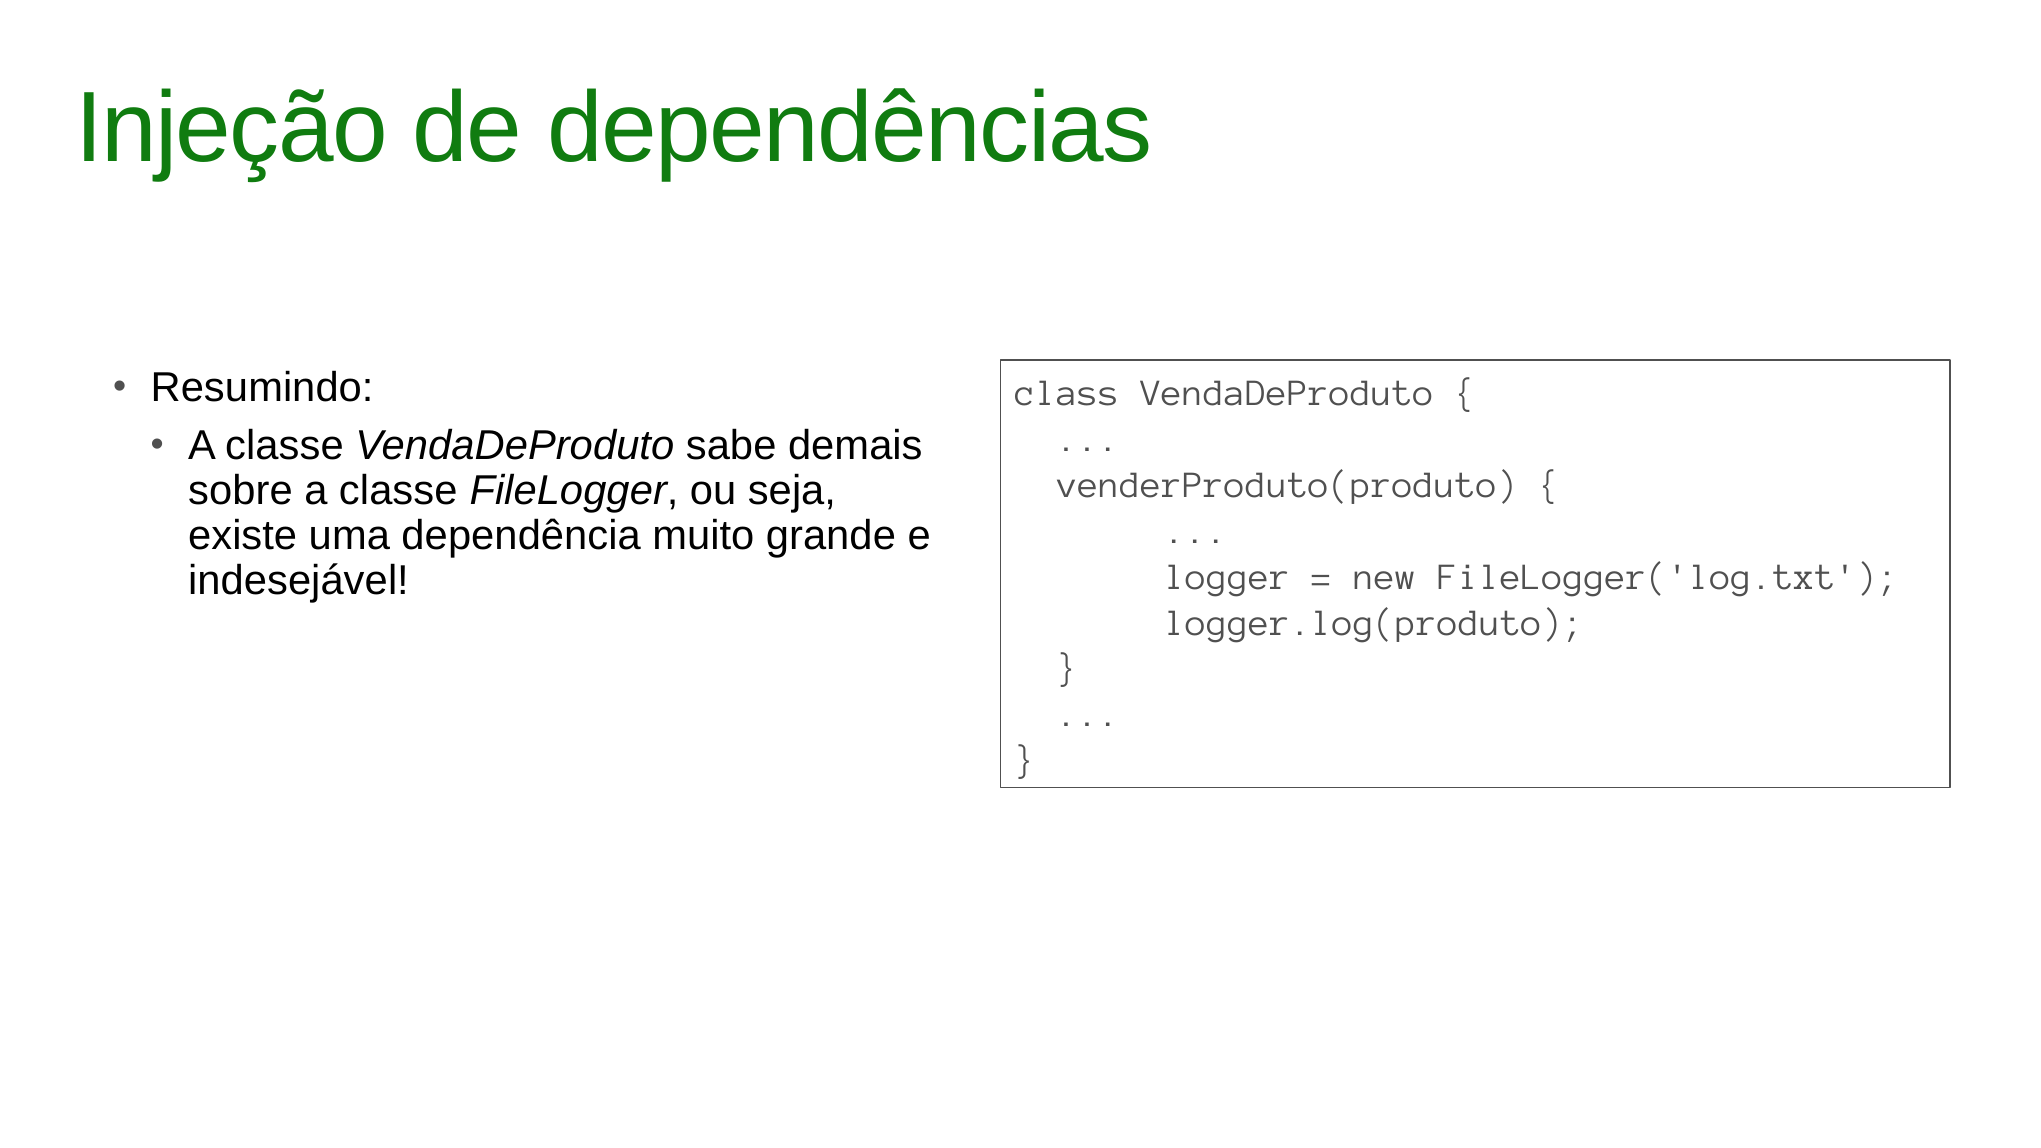

# Injeção de dependências
Resumindo:
A classe VendaDeProduto sabe demais sobre a classe FileLogger, ou seja, existe uma dependência muito grande e indesejável!
class VendaDeProduto {
  ...
  venderProduto(produto) {
	...
	logger = new FileLogger('log.txt');
	logger.log(produto);
  }
  ...
}